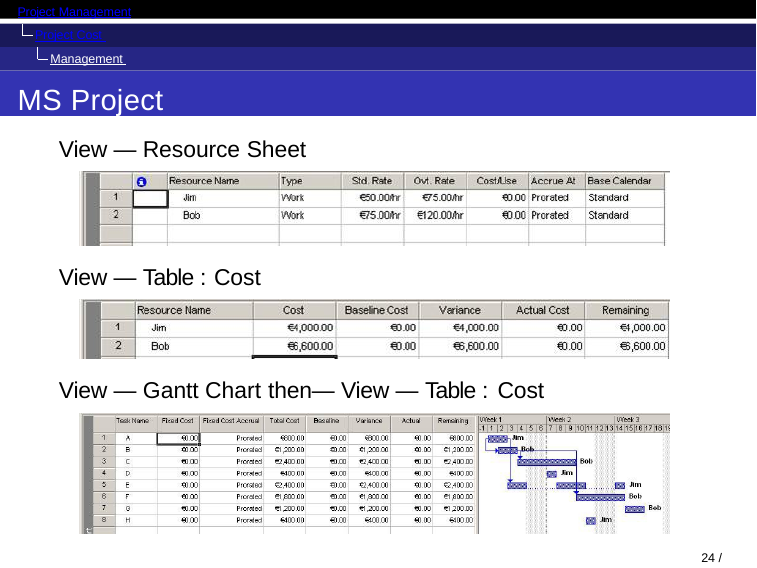

Project Management
Project Cost Management  Introduction

MS Project
View — Resource Sheet

View — Table : Cost

View — Gantt Chart then— View — Table : Cost

24 / 128